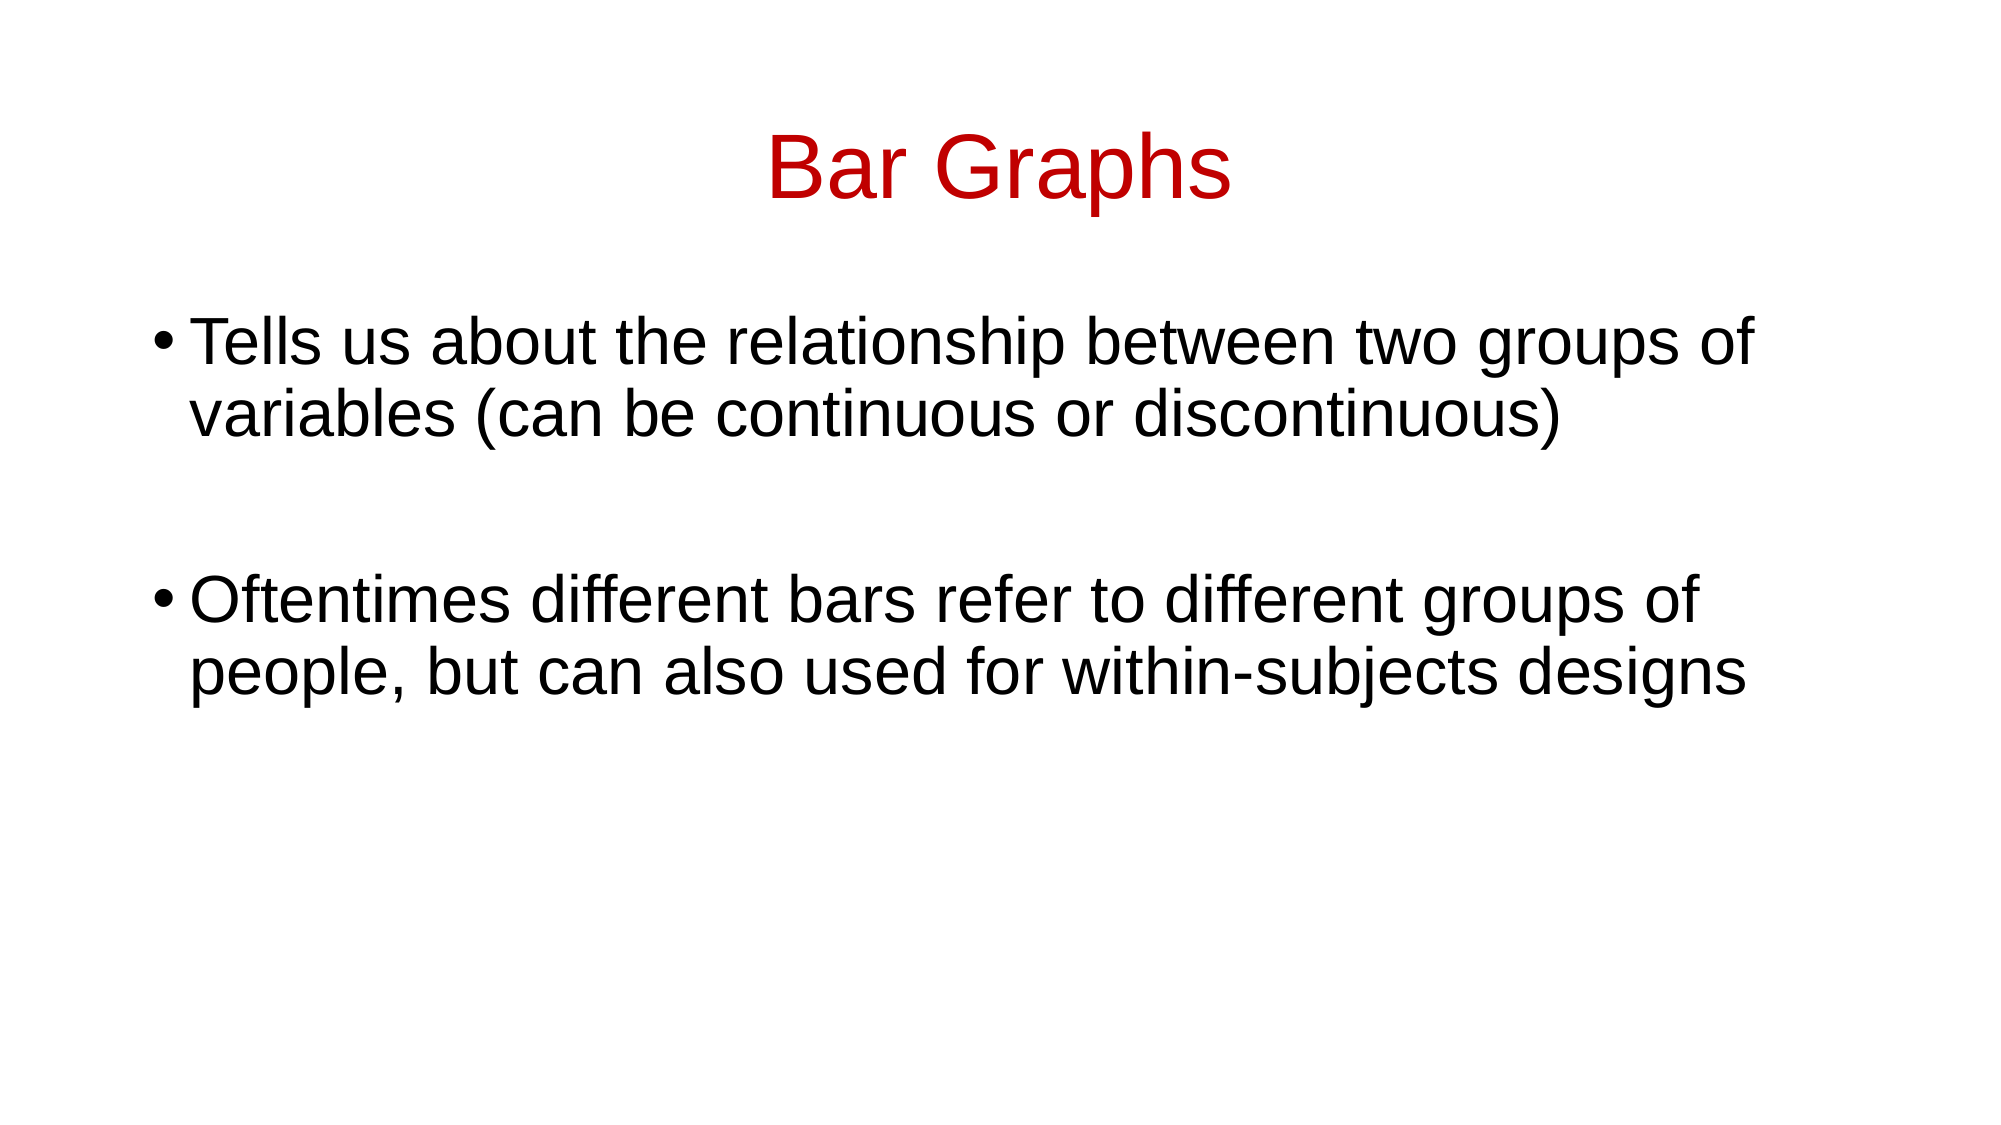

# Bar Graphs
Tells us about the relationship between two groups of variables (can be continuous or discontinuous)

Oftentimes different bars refer to different groups of people, but can also used for within-subjects designs